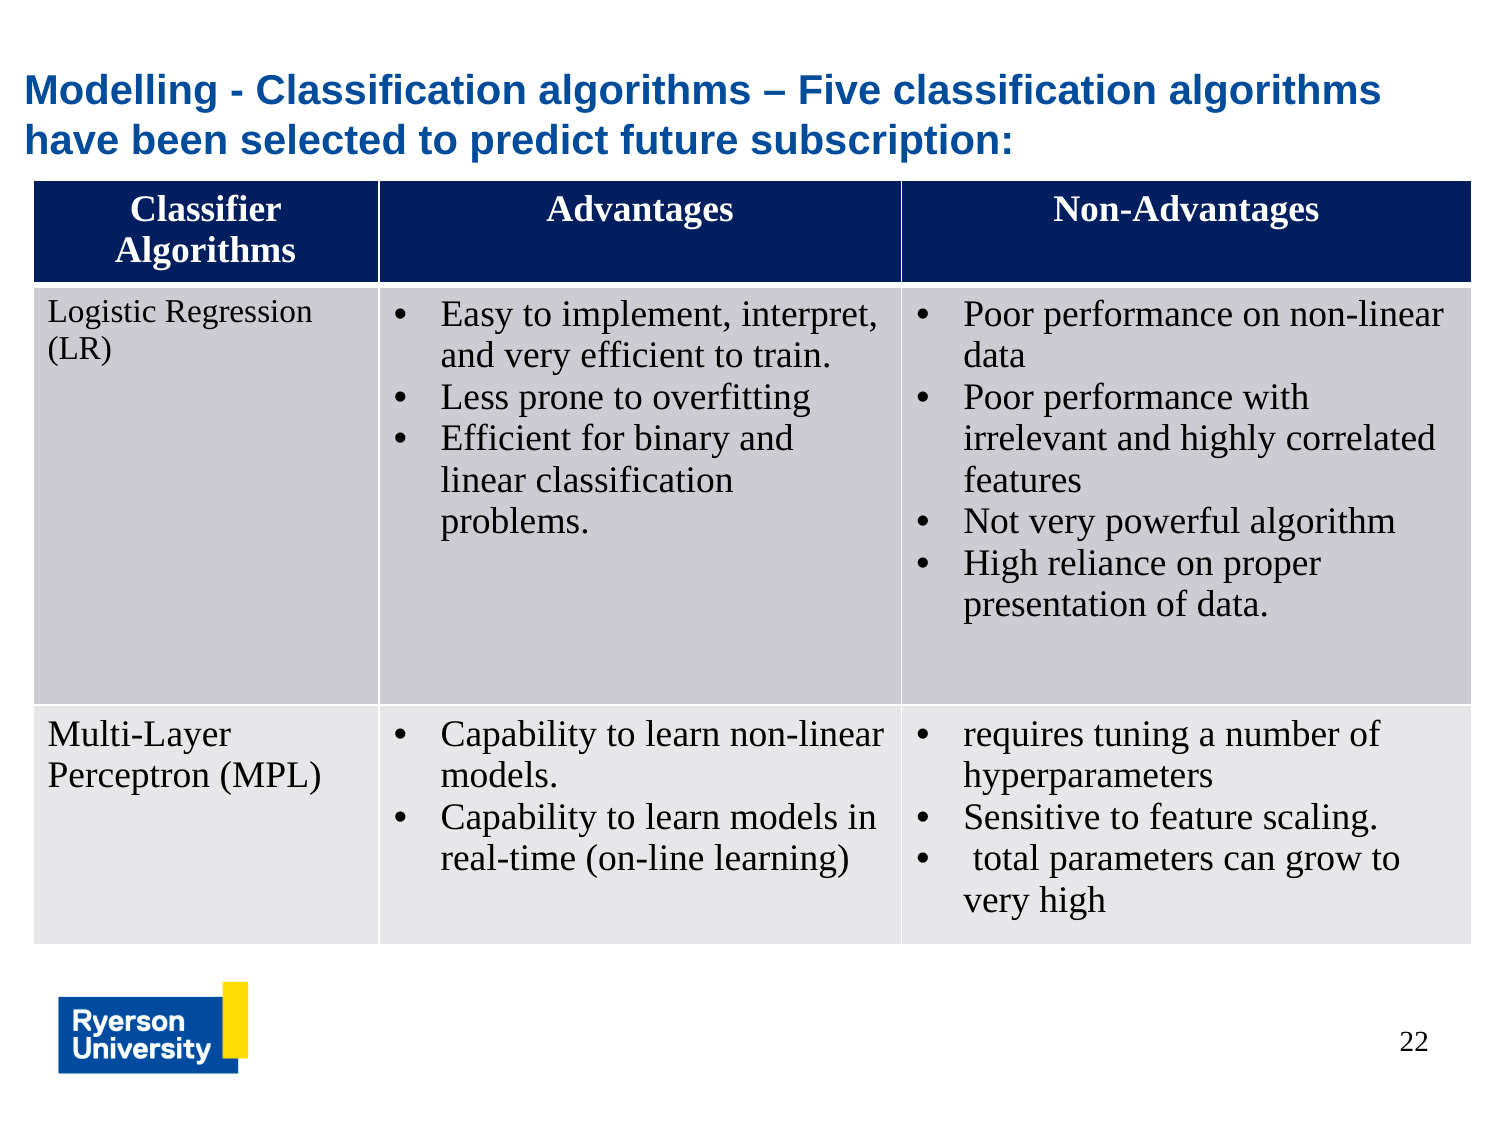

Modelling - Classification algorithms – Five classification algorithms have been selected to predict future subscription:
| Classifier Algorithms | Advantages | Non-Advantages |
| --- | --- | --- |
| Logistic Regression (LR) | Easy to implement, interpret, and very efficient to train. Less prone to overfitting Efficient for binary and linear classification problems. | Poor performance on non-linear data Poor performance with irrelevant and highly correlated features Not very powerful algorithm High reliance on proper presentation of data. |
| Multi-Layer Perceptron (MPL) | Capability to learn non-linear models. Capability to learn models in real-time (on-line learning) | requires tuning a number of hyperparameters Sensitive to feature scaling. total parameters can grow to very high |
22